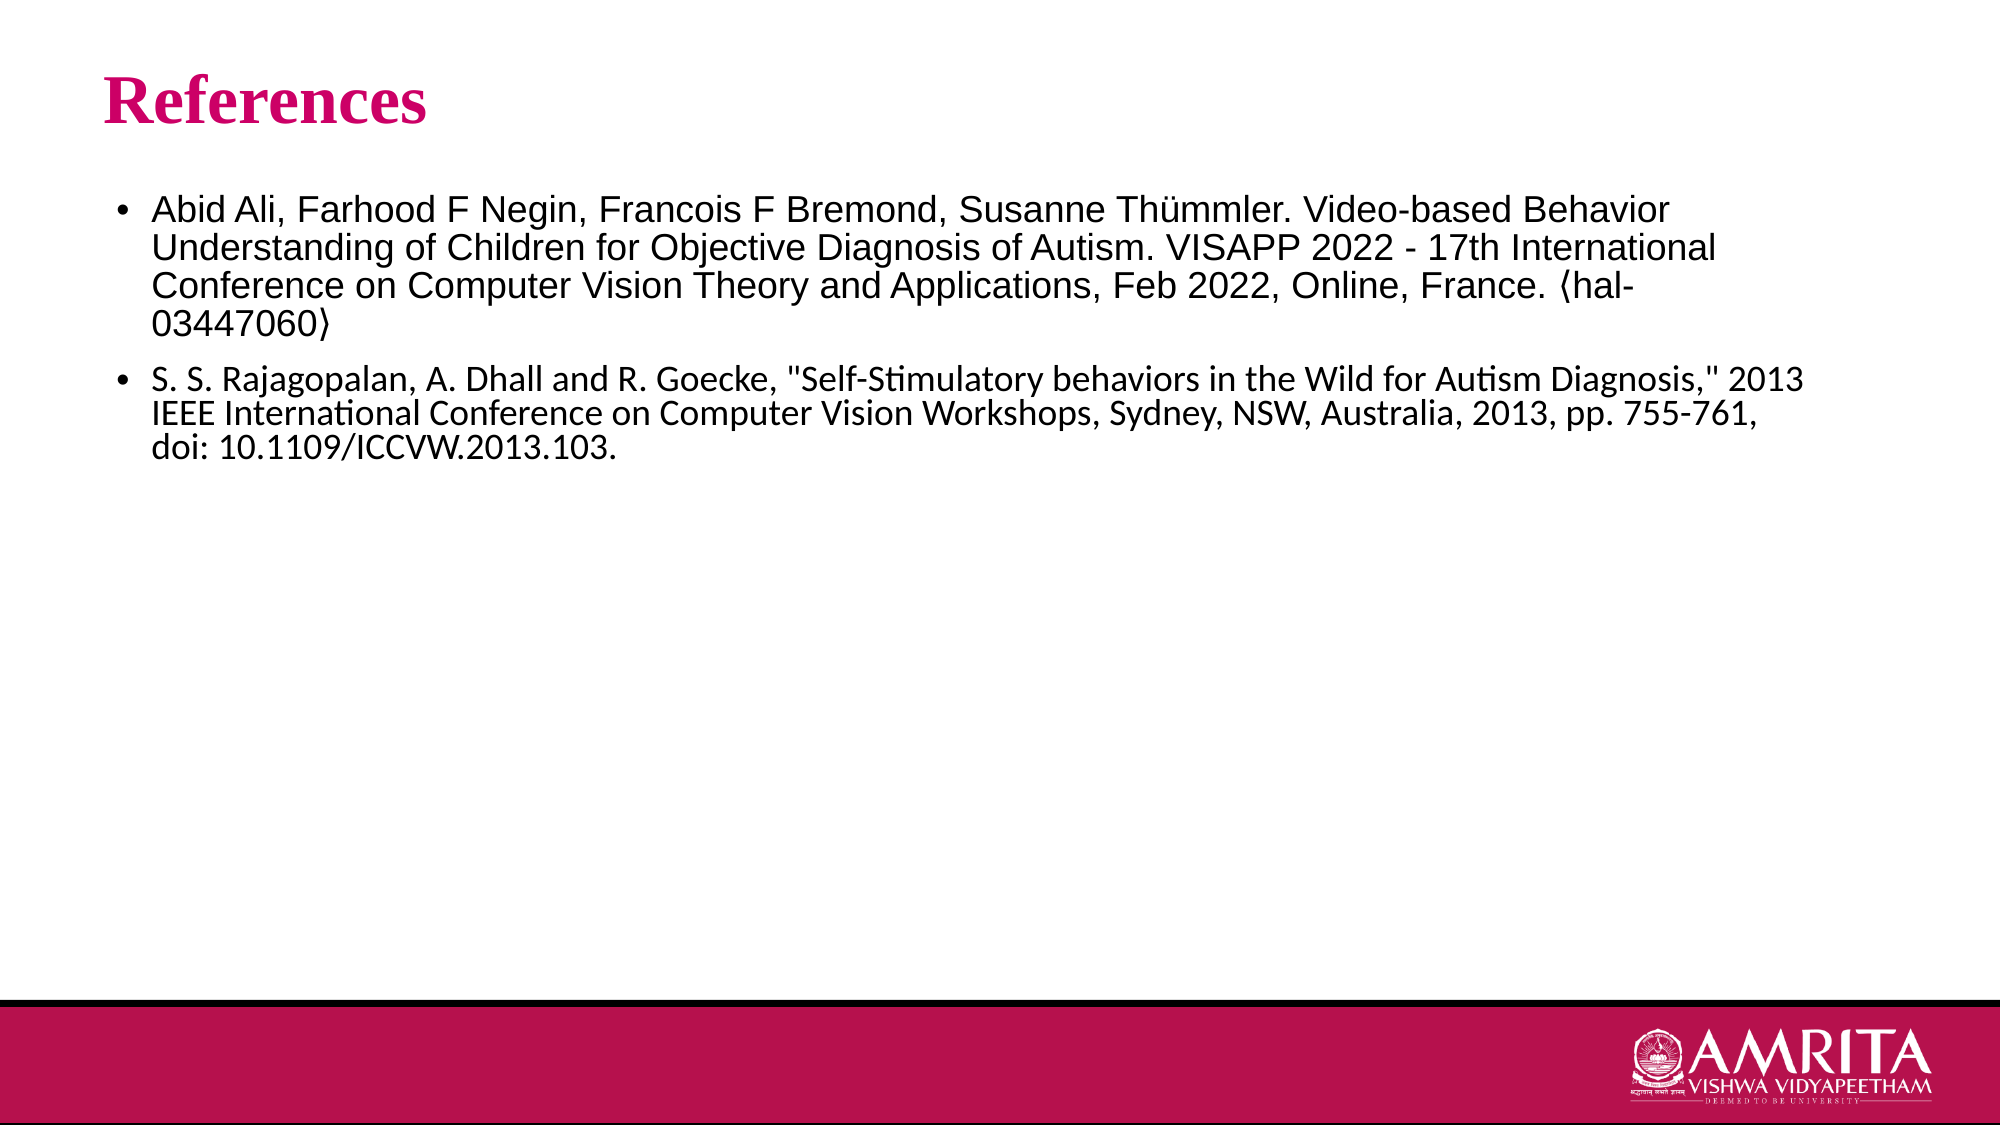

# References
Abid Ali, Farhood F Negin, Francois F Bremond, Susanne Thümmler. Video-based Behavior Understanding of Children for Objective Diagnosis of Autism. VISAPP 2022 - 17th International Conference on Computer Vision Theory and Applications, Feb 2022, Online, France. ⟨hal-03447060⟩
S. S. Rajagopalan, A. Dhall and R. Goecke, "Self-Stimulatory behaviors in the Wild for Autism Diagnosis," 2013 IEEE International Conference on Computer Vision Workshops, Sydney, NSW, Australia, 2013, pp. 755-761, doi: 10.1109/ICCVW.2013.103.